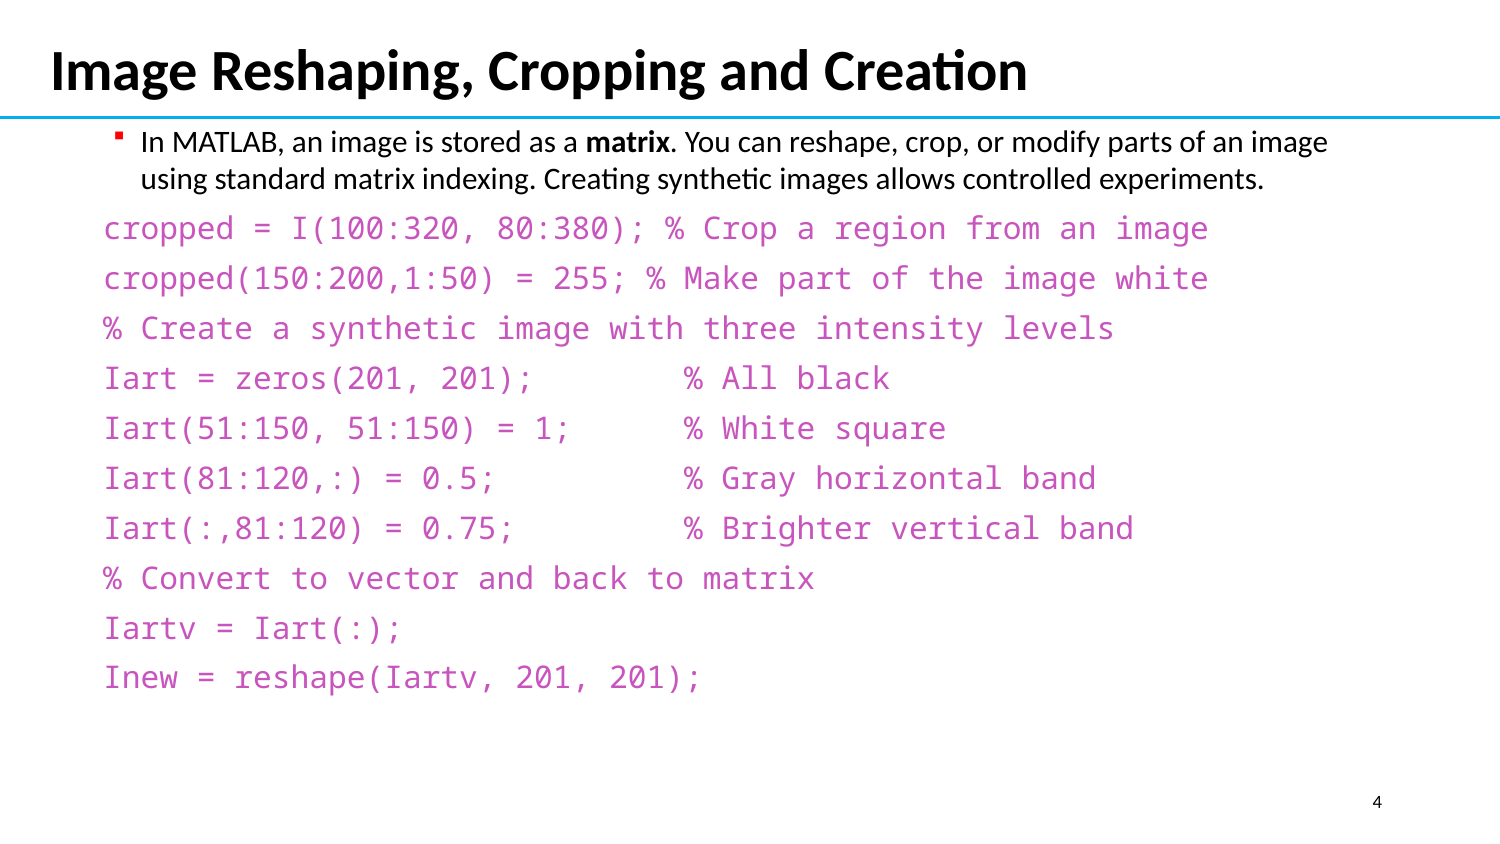

# Image Reshaping, Cropping and Creation
In MATLAB, an image is stored as a matrix. You can reshape, crop, or modify parts of an image using standard matrix indexing. Creating synthetic images allows controlled experiments.
cropped = I(100:320, 80:380); % Crop a region from an image
cropped(150:200,1:50) = 255; % Make part of the image white
% Create a synthetic image with three intensity levels
Iart = zeros(201, 201);        % All black
Iart(51:150, 51:150) = 1;      % White square
Iart(81:120,:) = 0.5;          % Gray horizontal band
Iart(:,81:120) = 0.75;         % Brighter vertical band
% Convert to vector and back to matrix
Iartv = Iart(:);
Inew = reshape(Iartv, 201, 201);
4